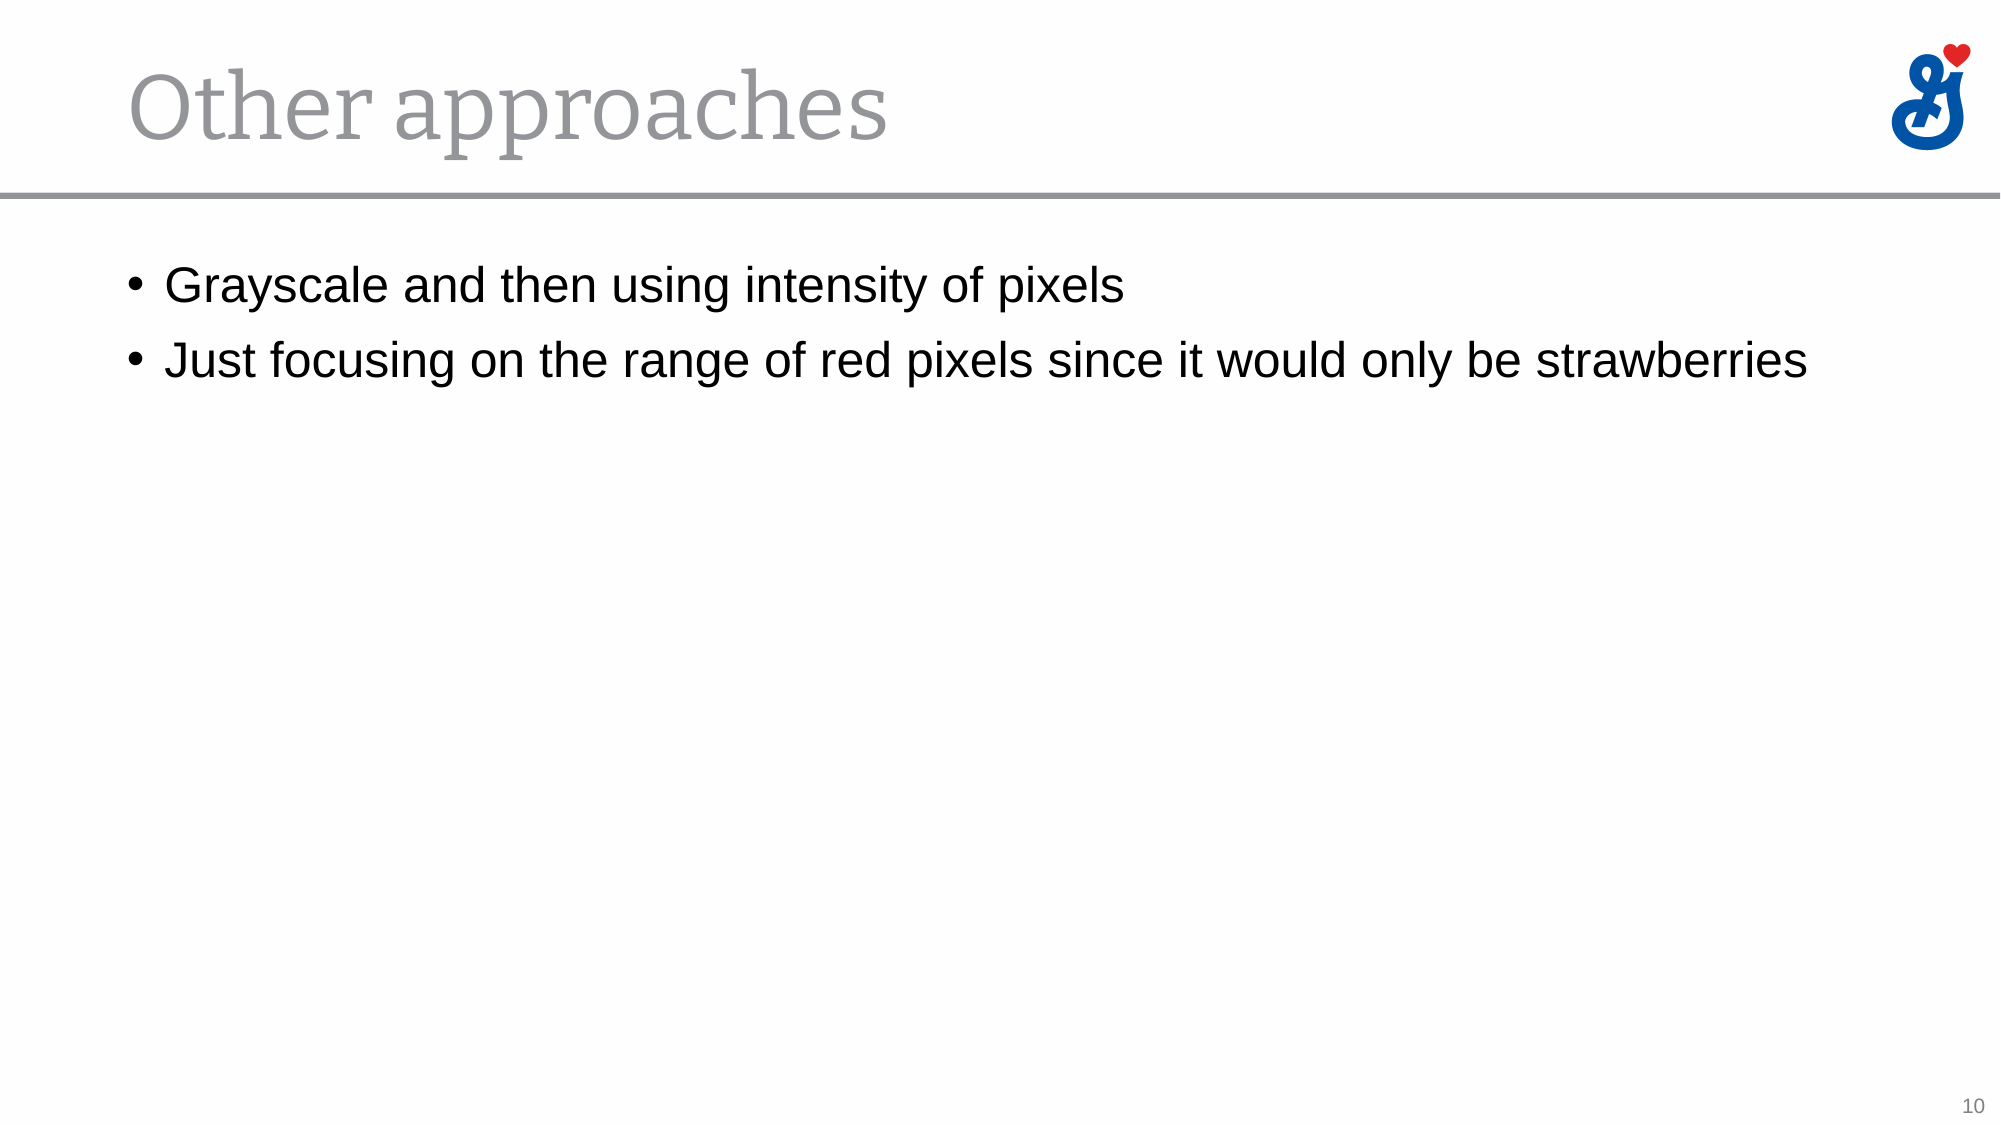

# Other approaches
Grayscale and then using intensity of pixels
Just focusing on the range of red pixels since it would only be strawberries